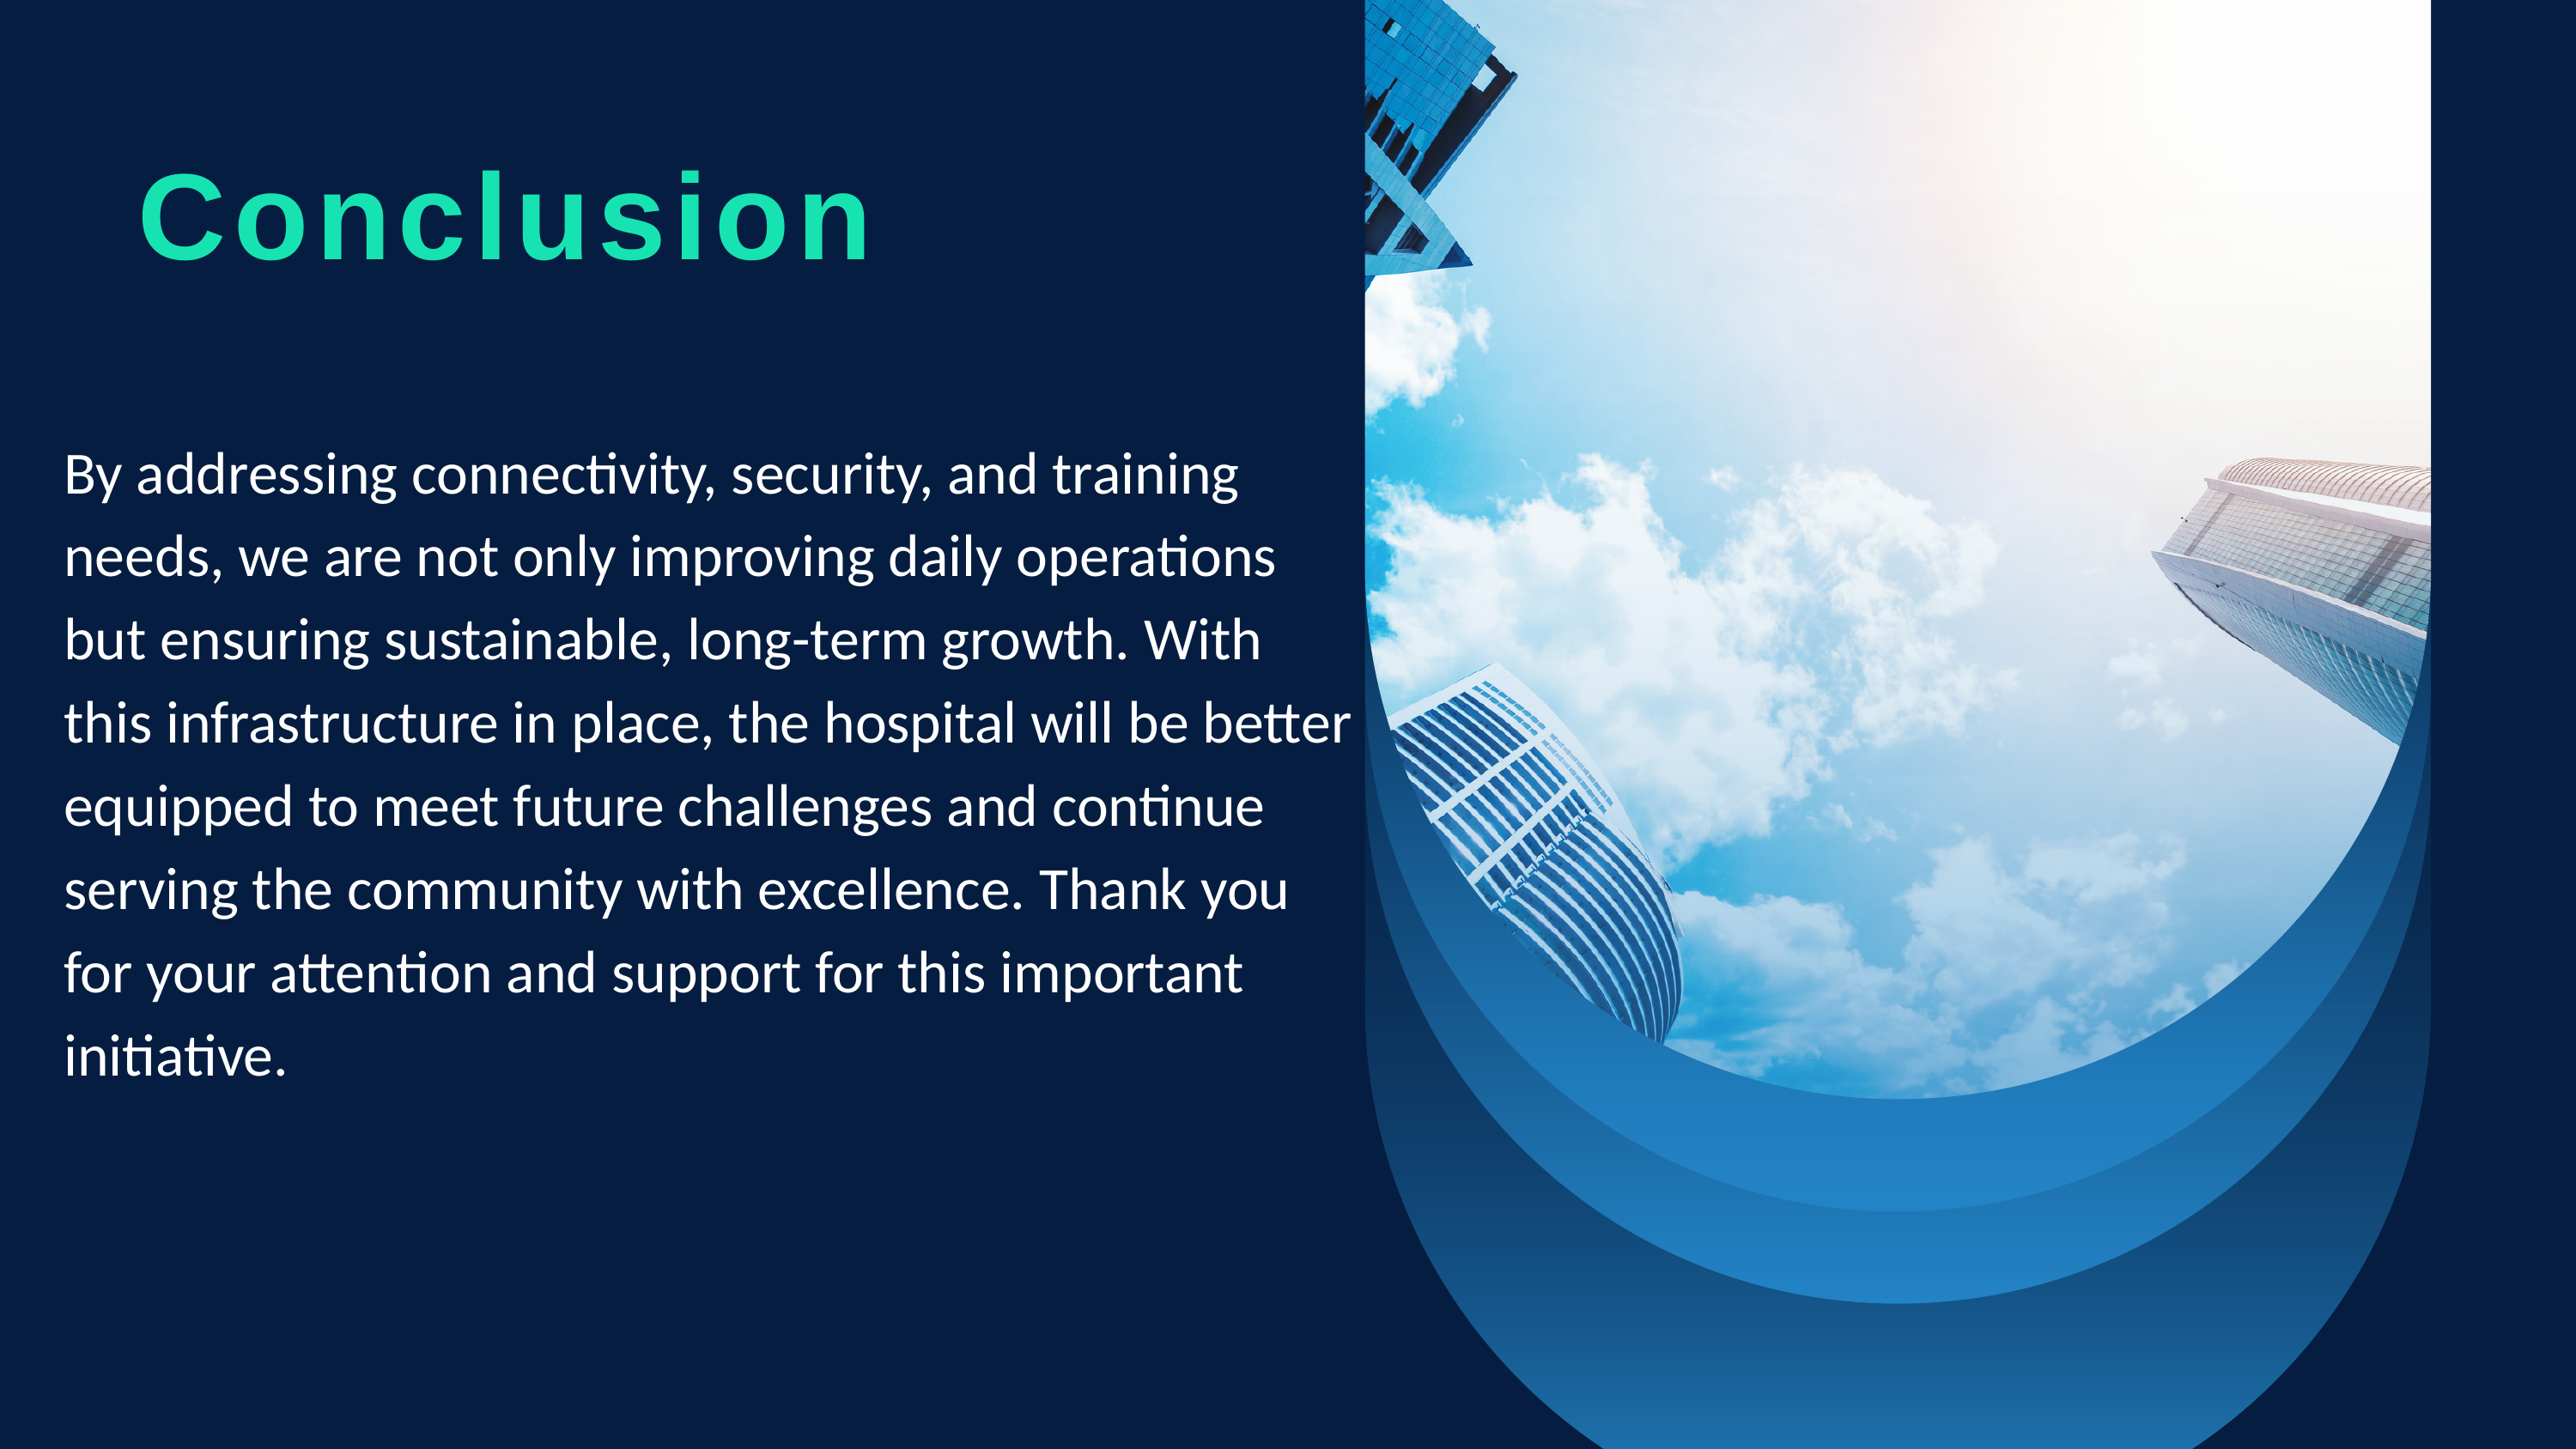

Conclusion

By addressing connectivity, security, and training needs, we are not only improving daily operations but ensuring sustainable, long-term growth. With this infrastructure in place, the hospital will be better equipped to meet future challenges and continue serving the community with excellence. Thank you for your attention and support for this important initiative.